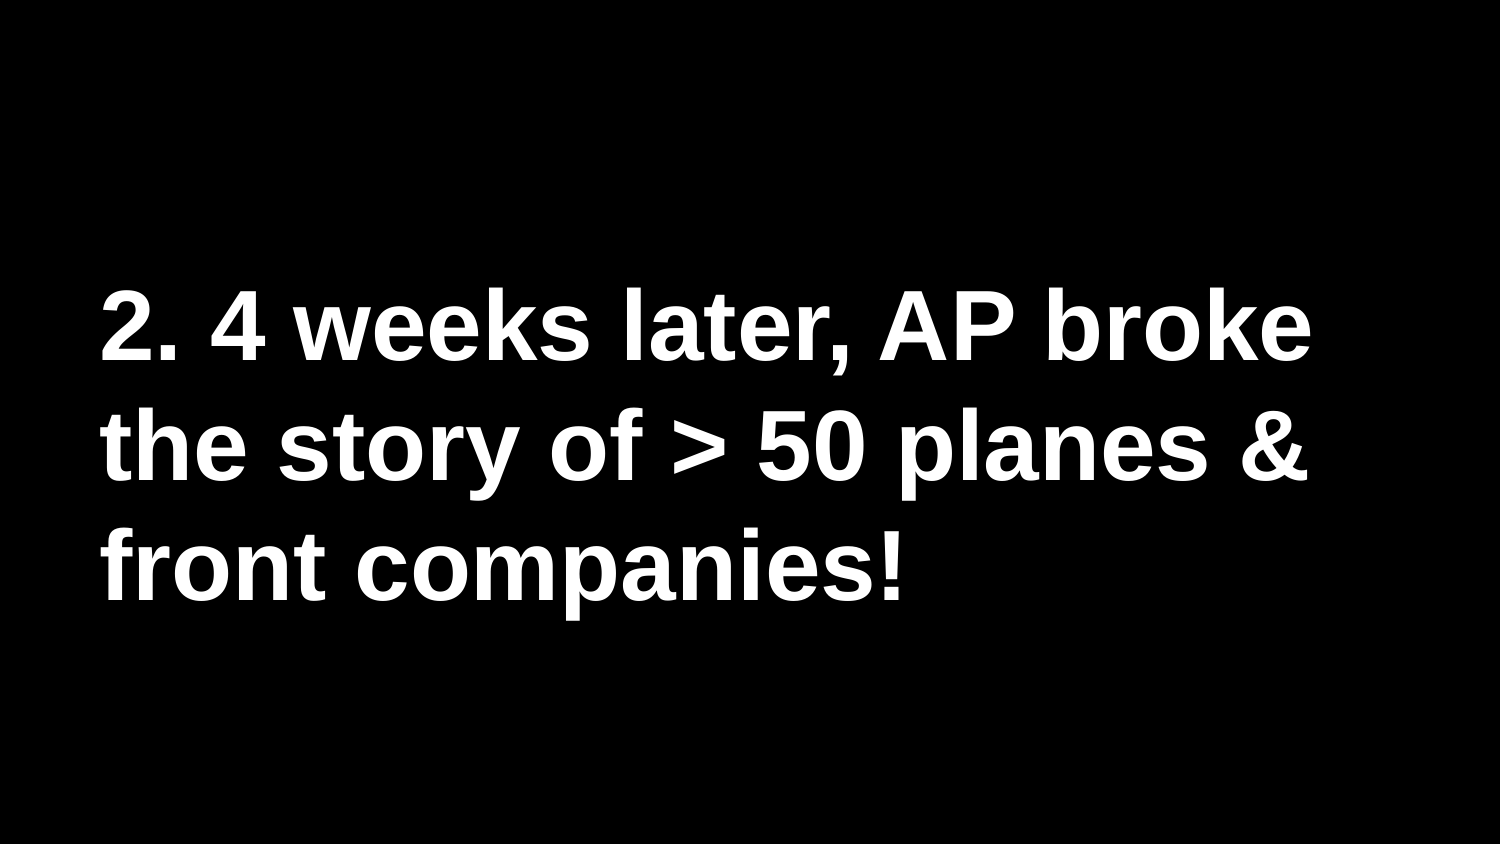

# 2. 4 weeks later, AP broke the story of > 50 planes & front companies!